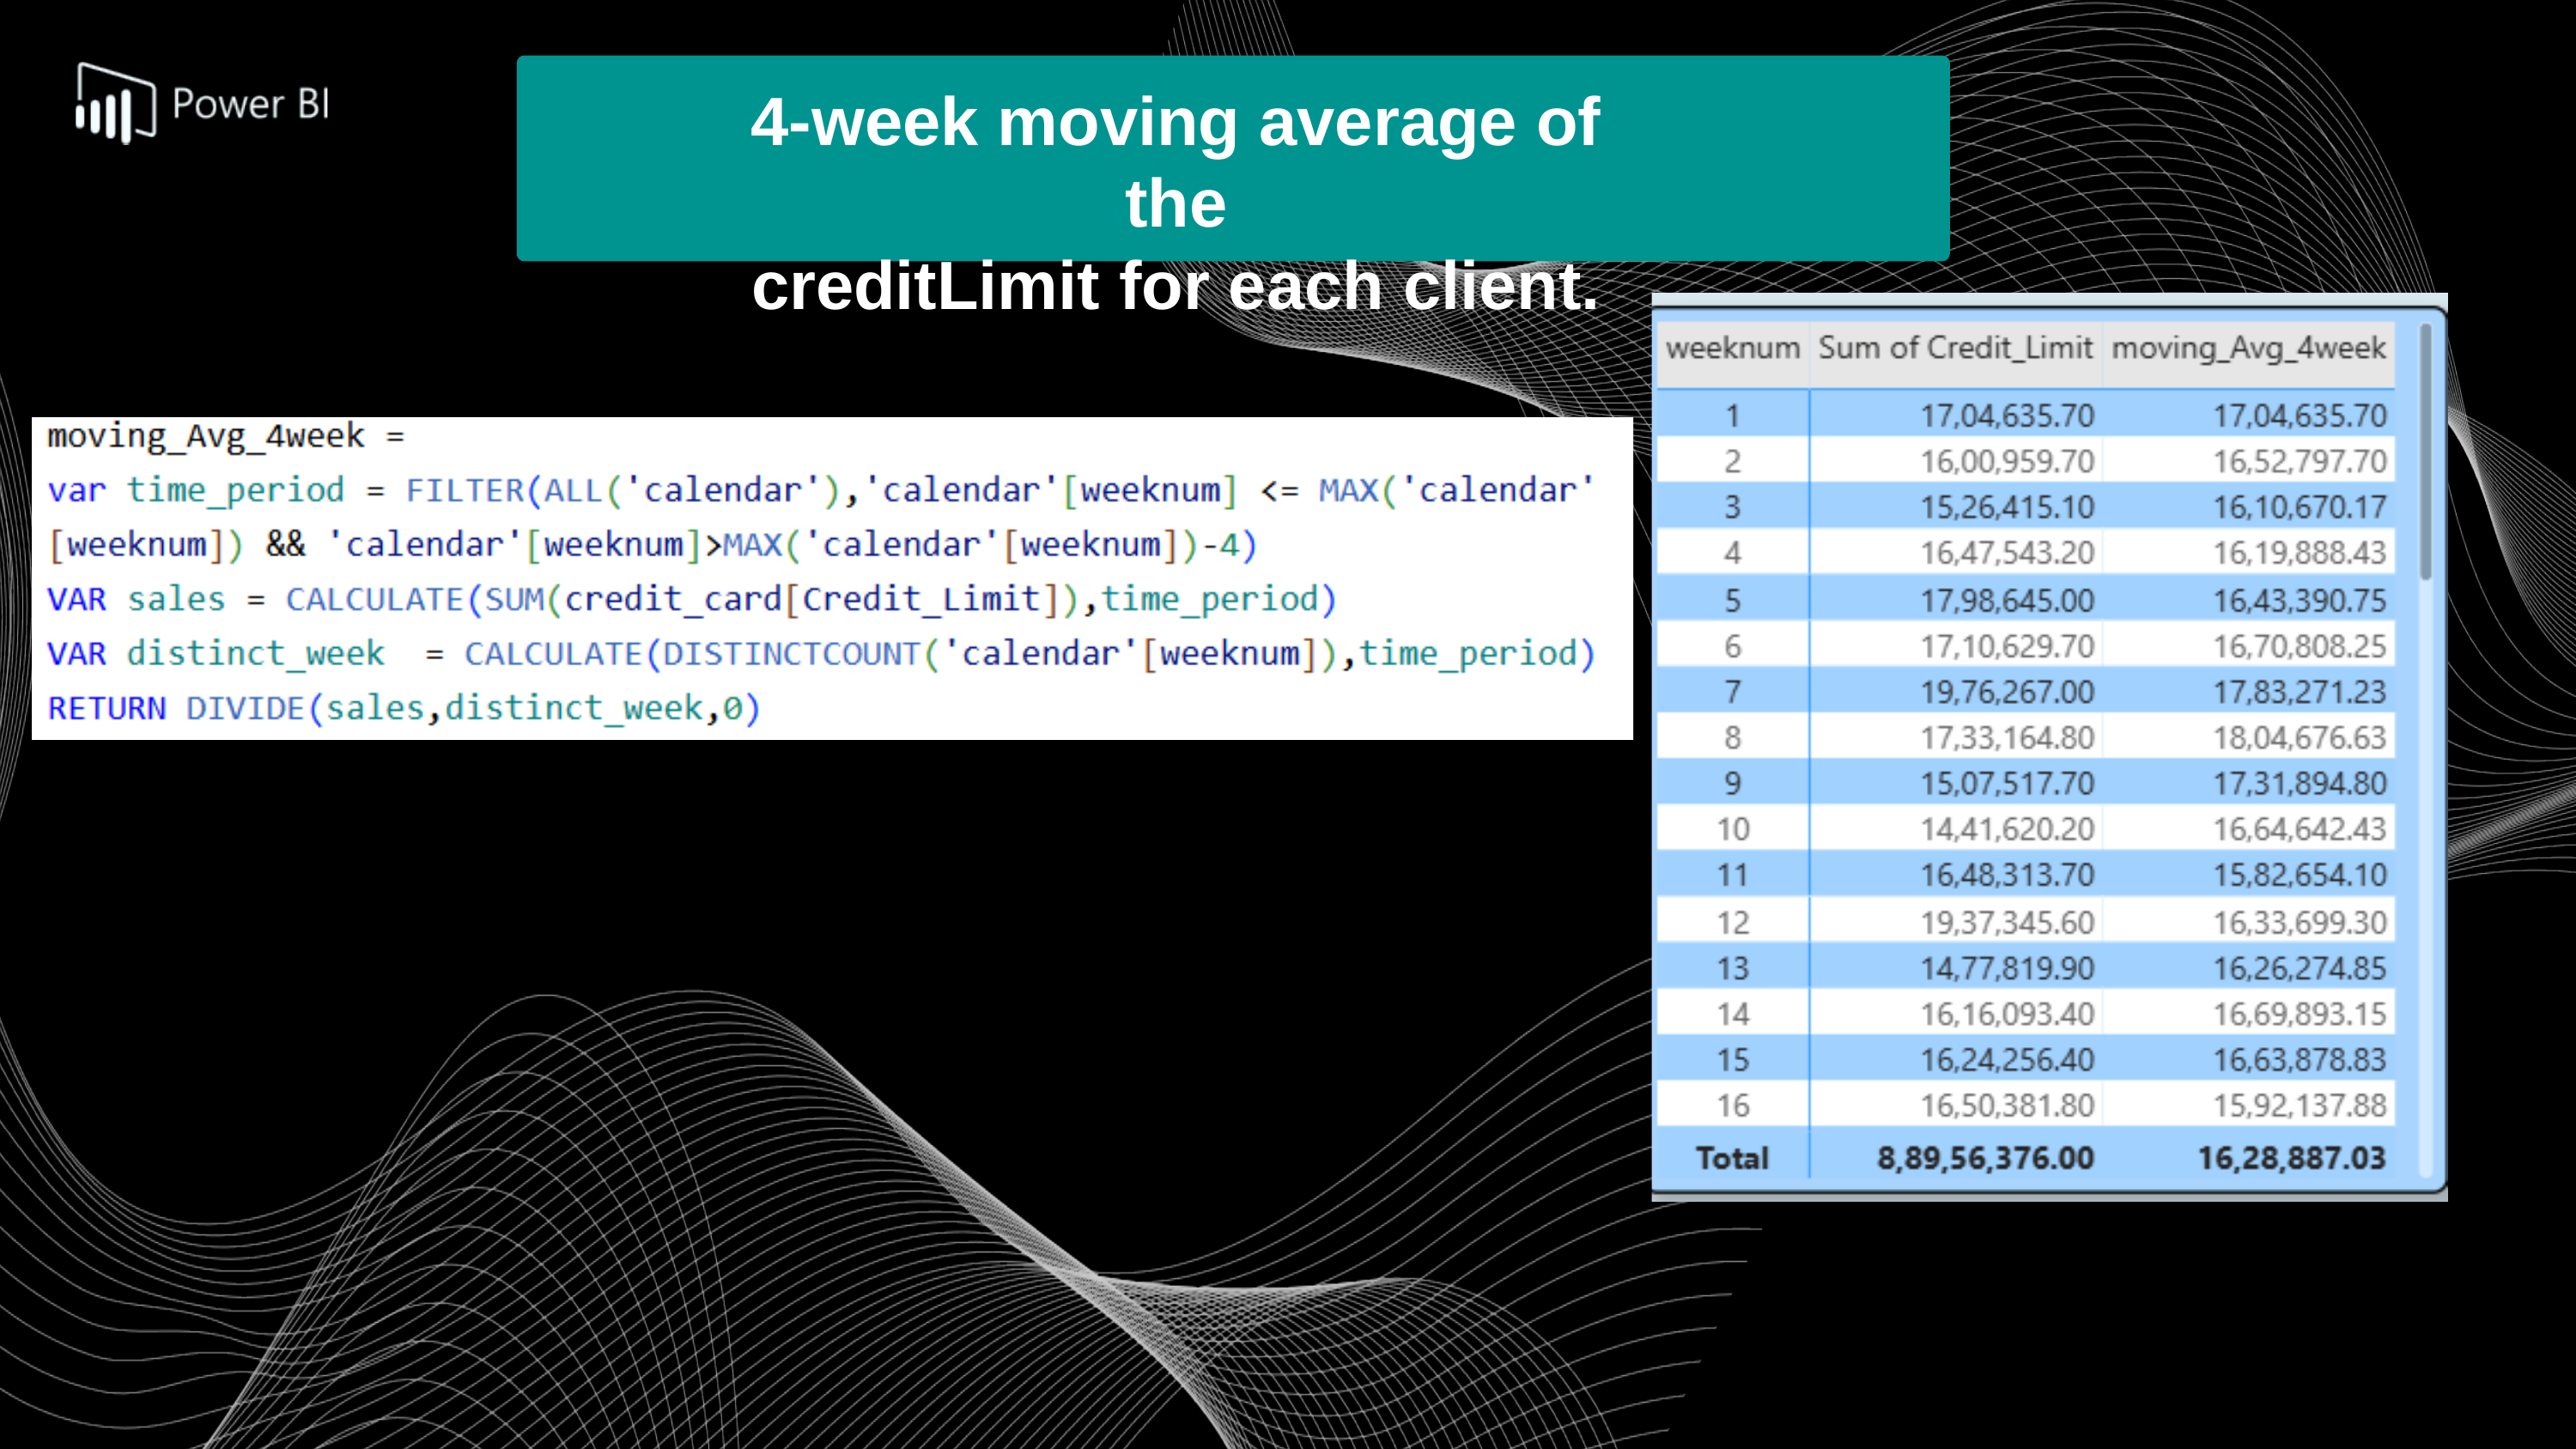

4-week moving average of the
creditLimit for each client.